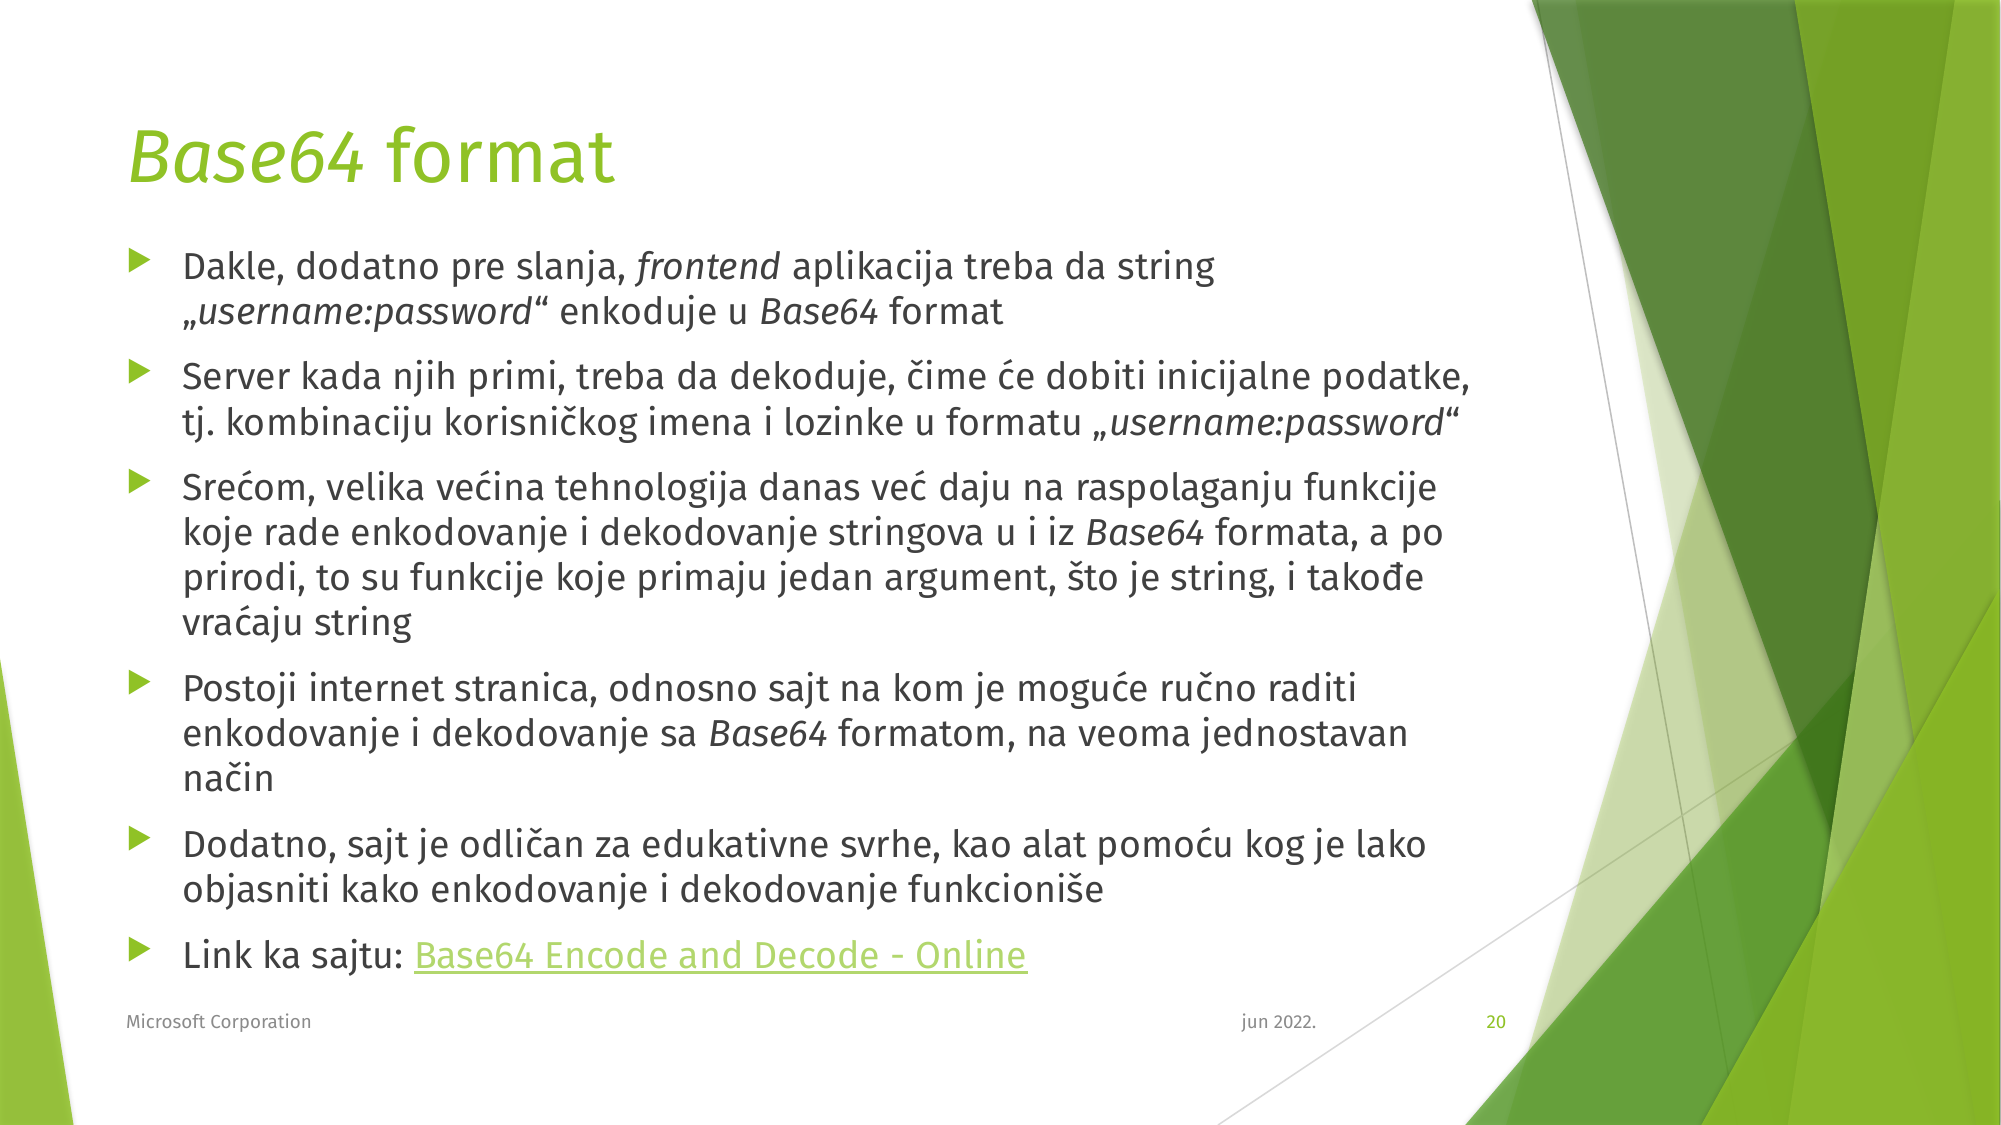

# Base64 format
Dakle, dodatno pre slanja, frontend aplikacija treba da string „username:password“ enkoduje u Base64 format
Server kada njih primi, treba da dekoduje, čime će dobiti inicijalne podatke, tj. kombinaciju korisničkog imena i lozinke u formatu „username:password“
Srećom, velika većina tehnologija danas već daju na raspolaganju funkcije koje rade enkodovanje i dekodovanje stringova u i iz Base64 formata, a po prirodi, to su funkcije koje primaju jedan argument, što je string, i takođe vraćaju string
Postoji internet stranica, odnosno sajt na kom je moguće ručno raditi enkodovanje i dekodovanje sa Base64 formatom, na veoma jednostavan način
Dodatno, sajt je odličan za edukativne svrhe, kao alat pomoću kog je lako objasniti kako enkodovanje i dekodovanje funkcioniše
Link ka sajtu: Base64 Encode and Decode - Online
Microsoft Corporation
jun 2022.
20